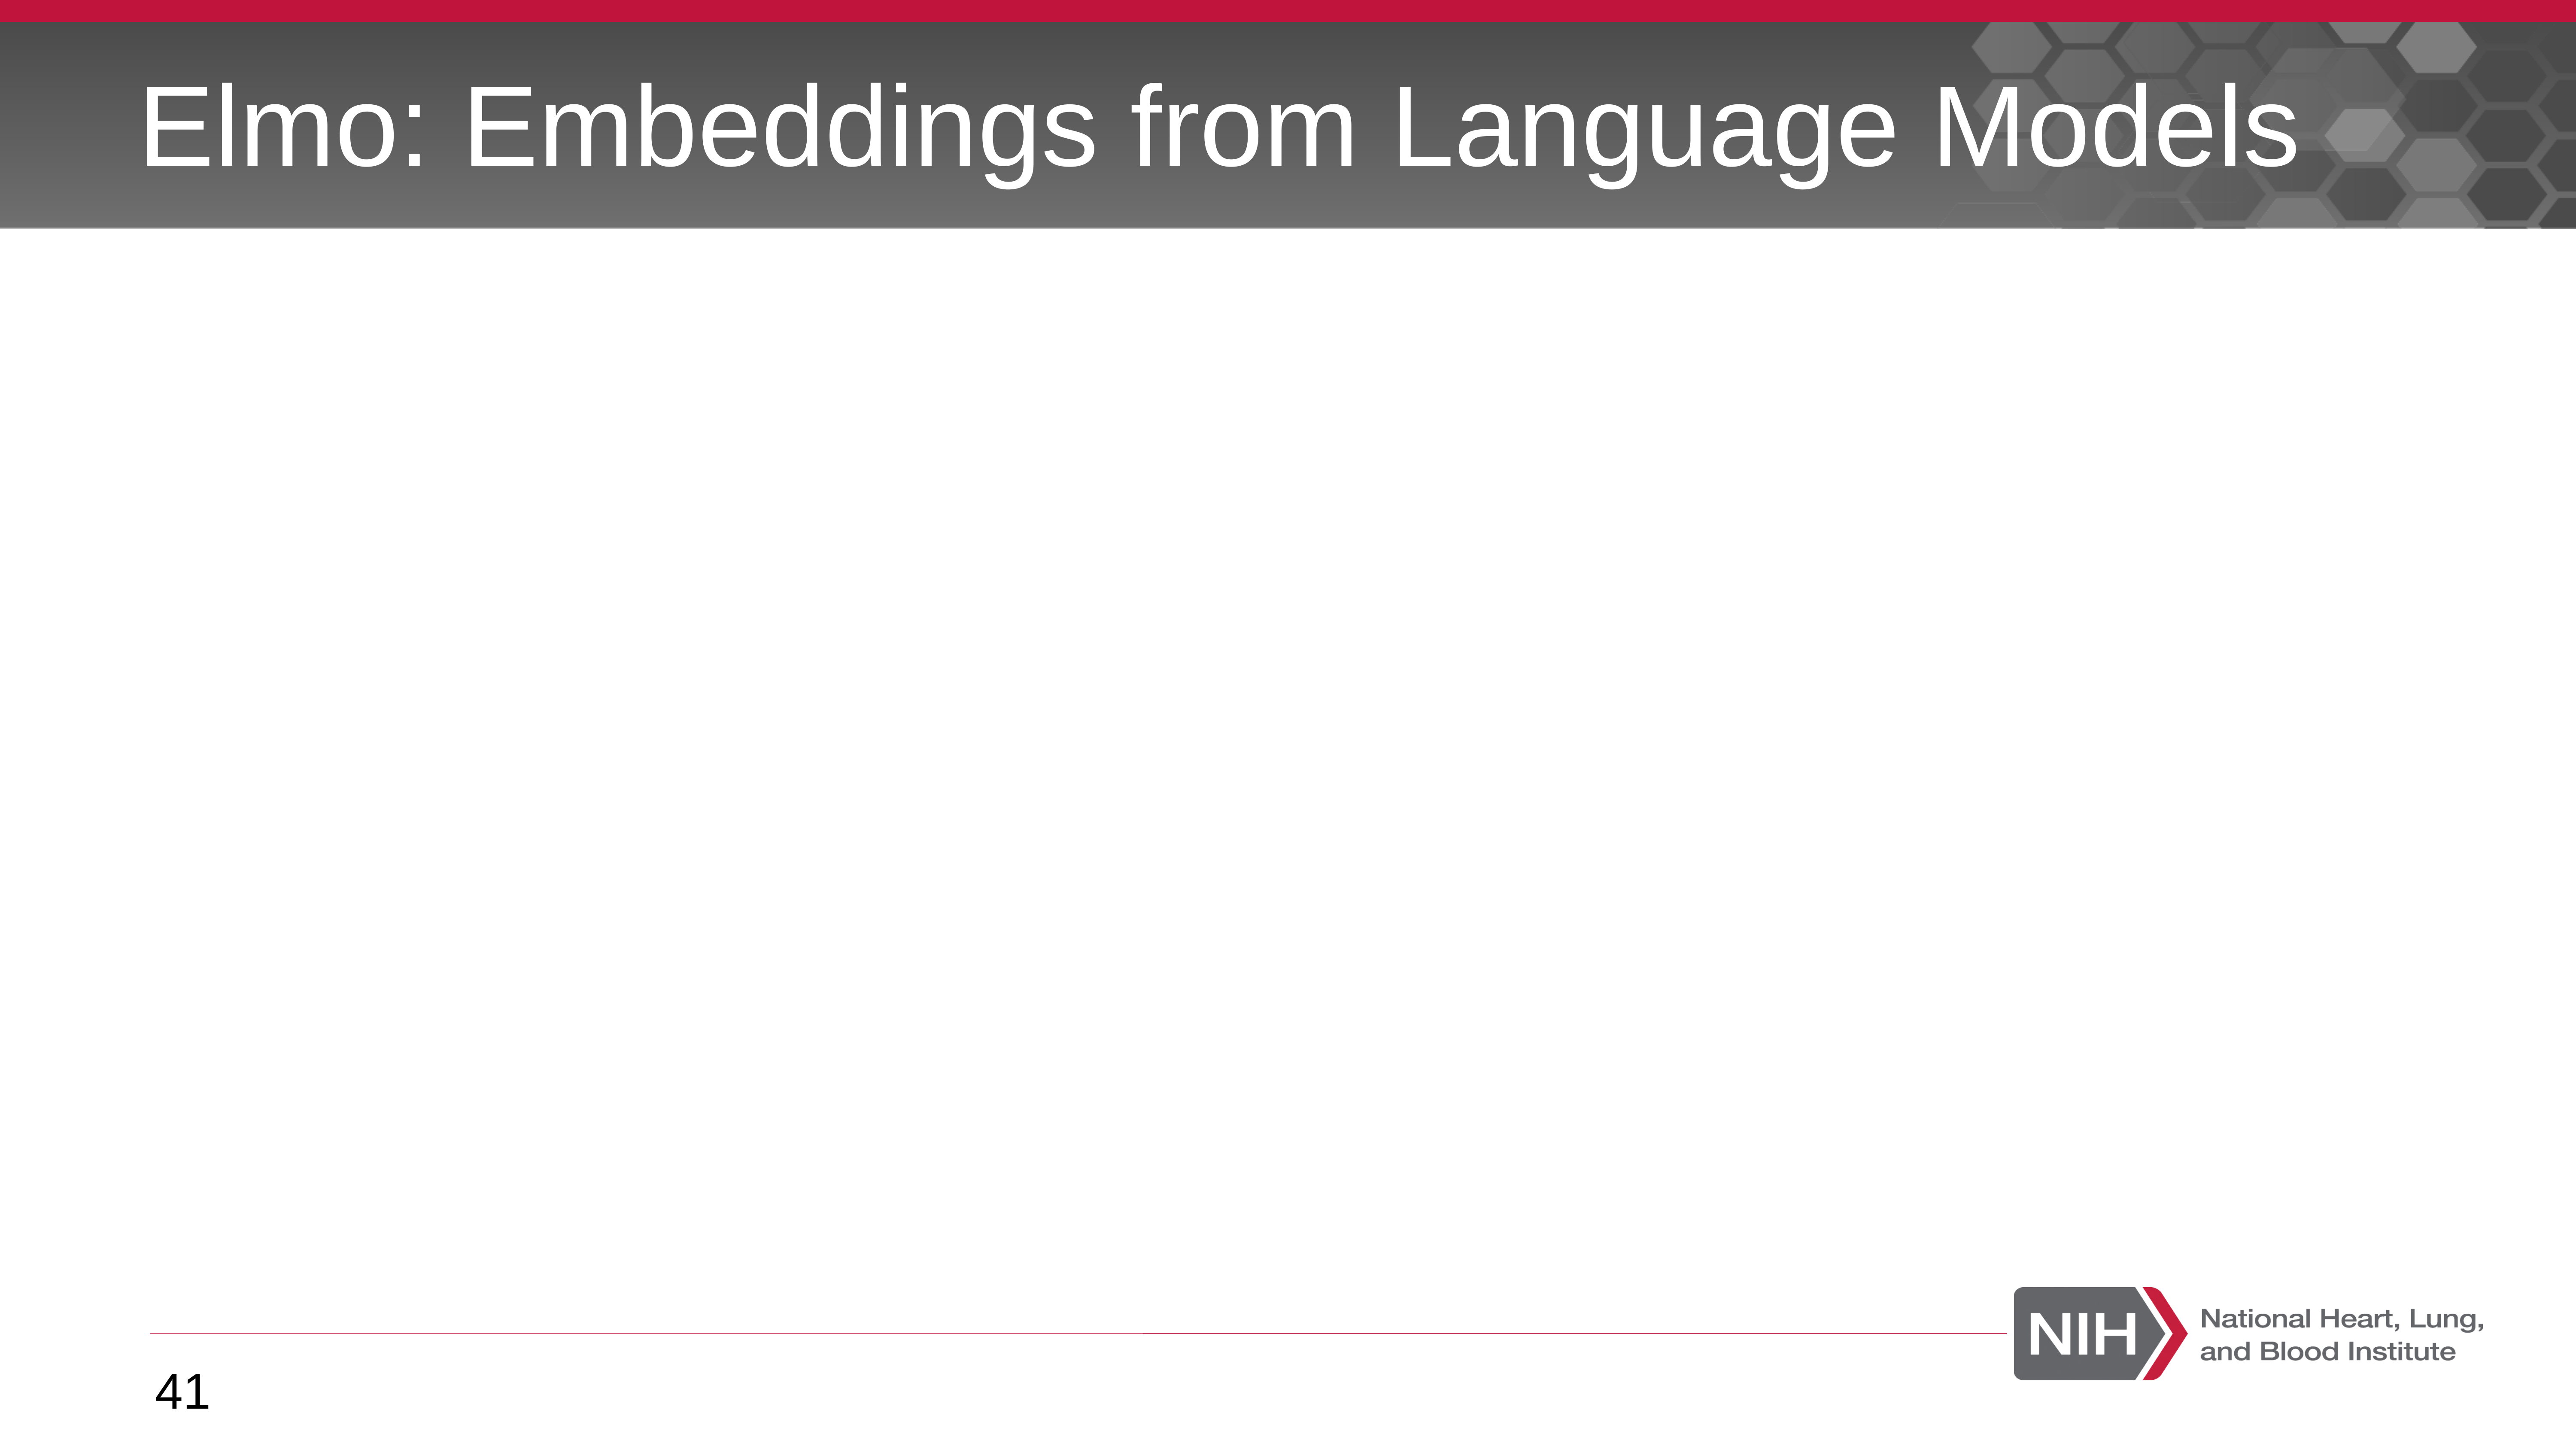

# Elmo: Embeddings from Language Models
41